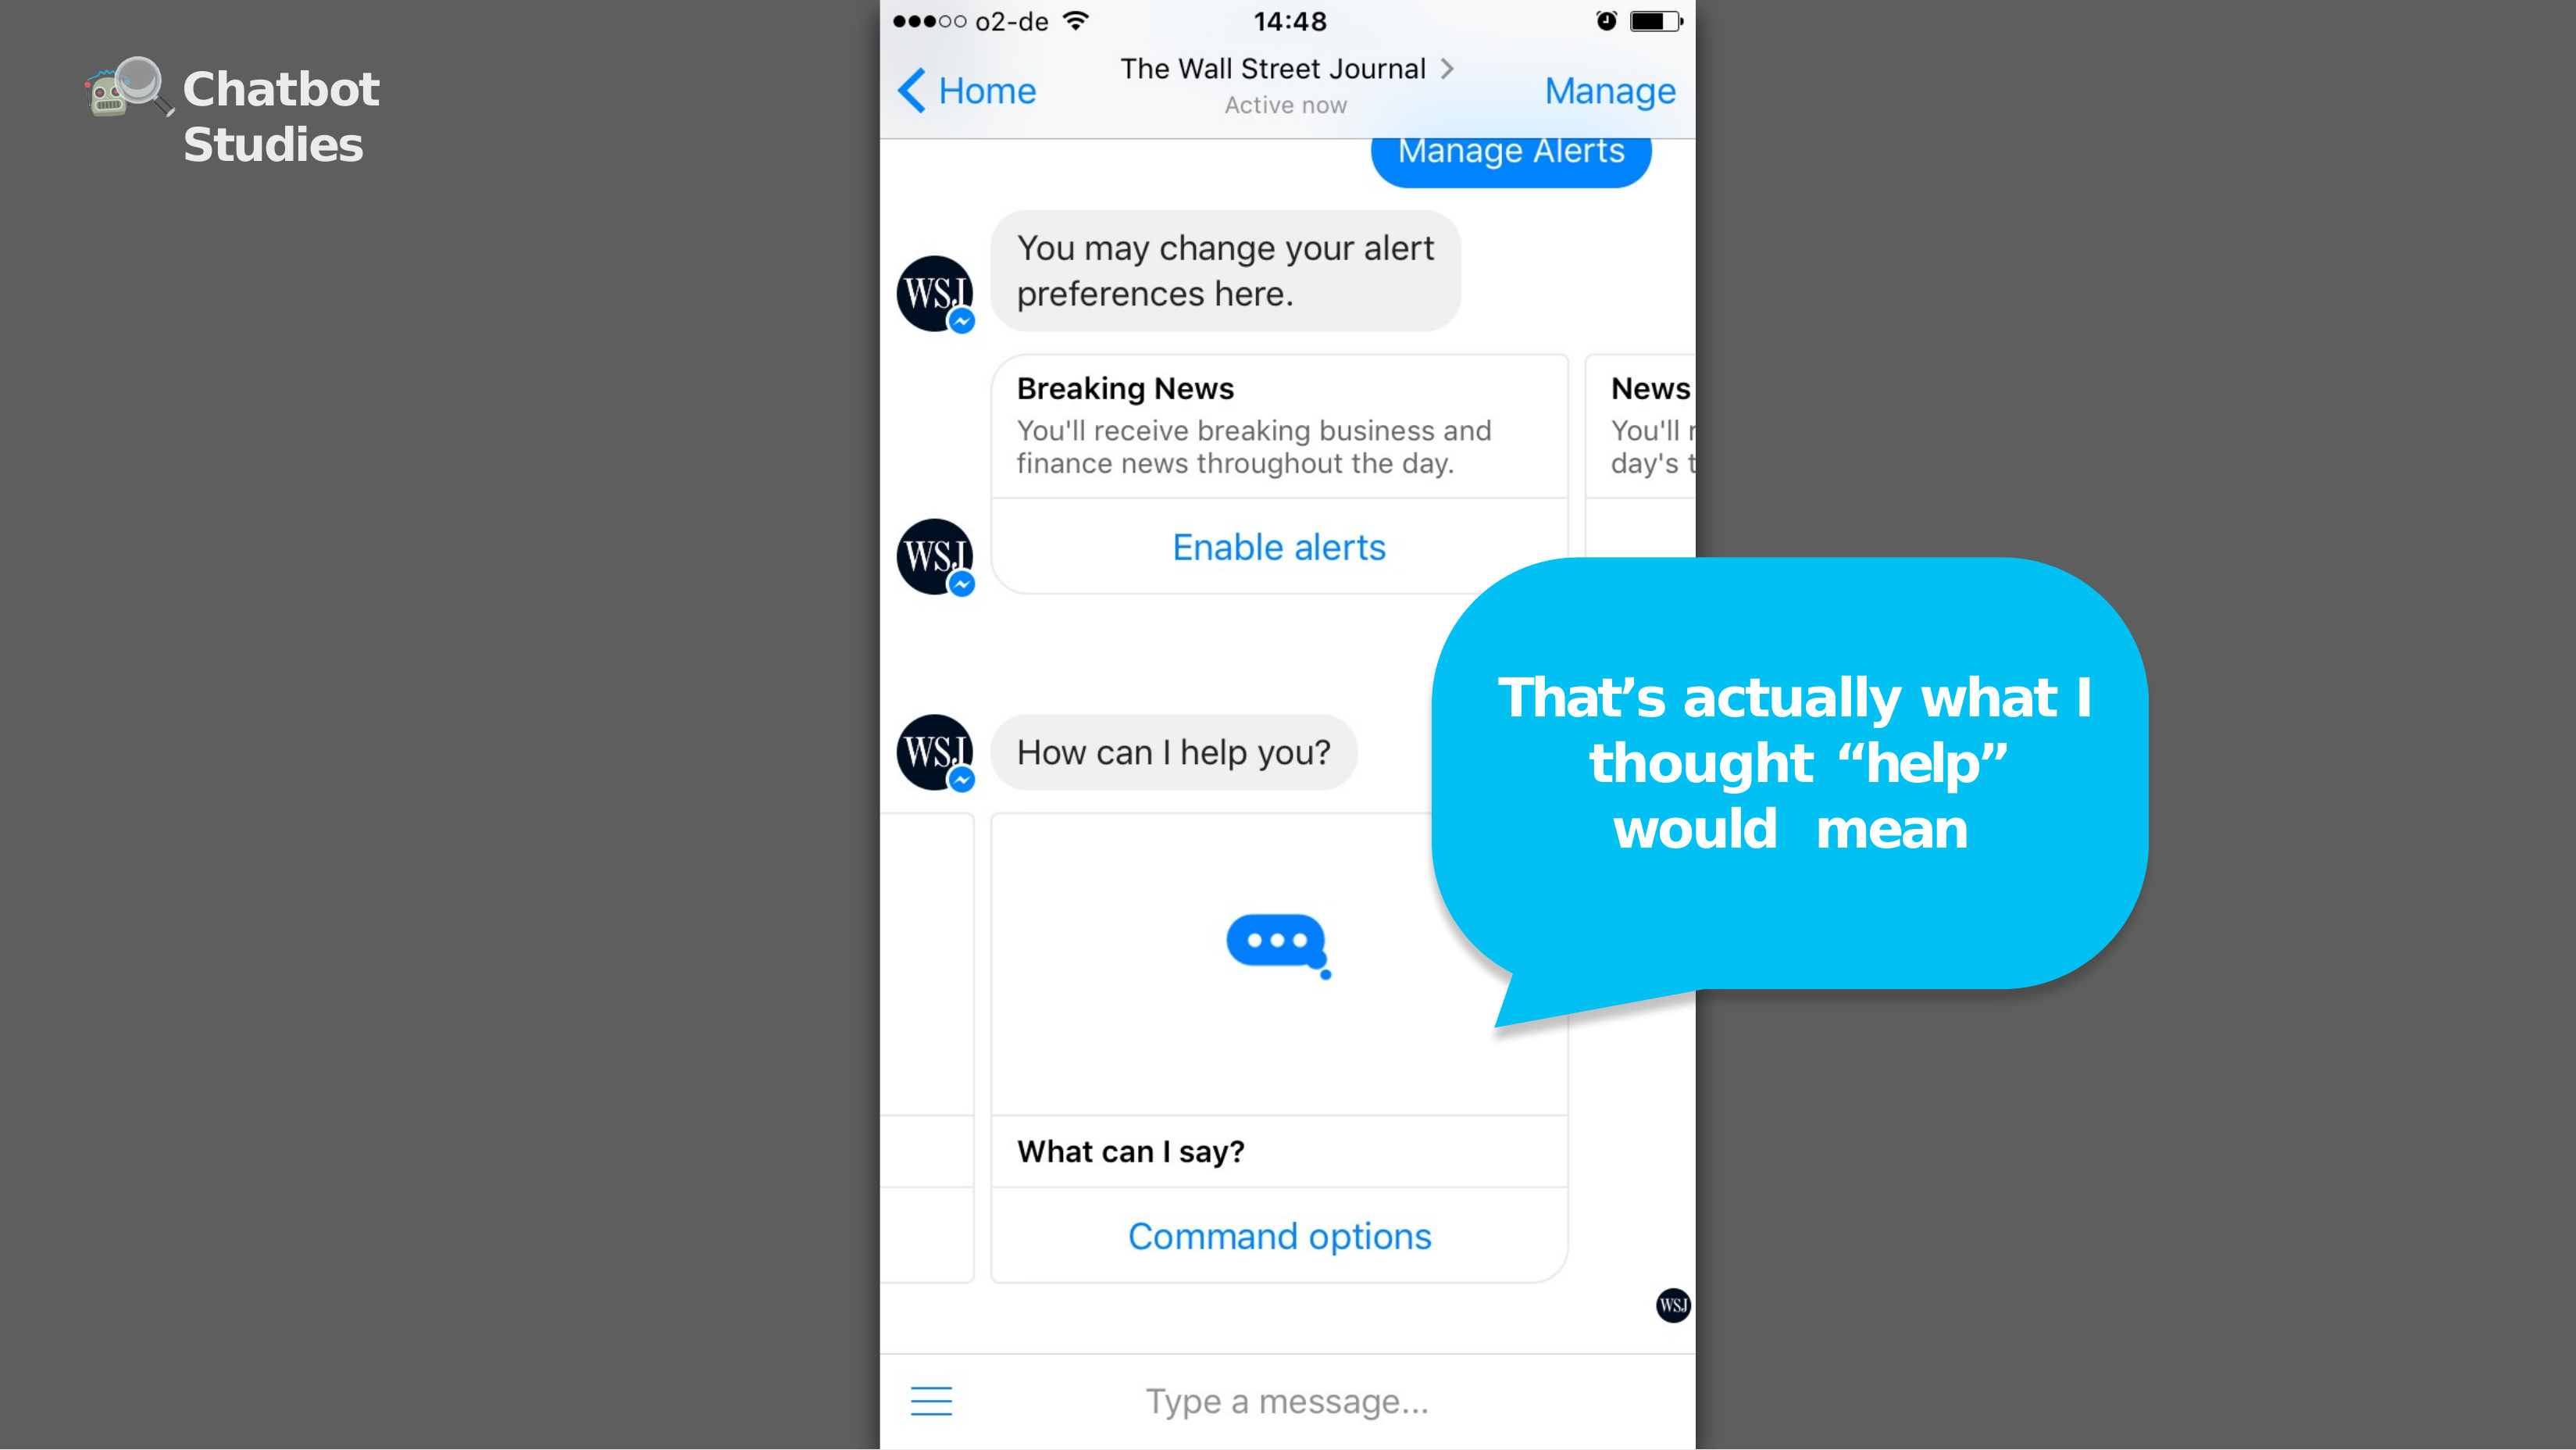

Chatbot Studies

That’s actually what I  thought “help” would  mean